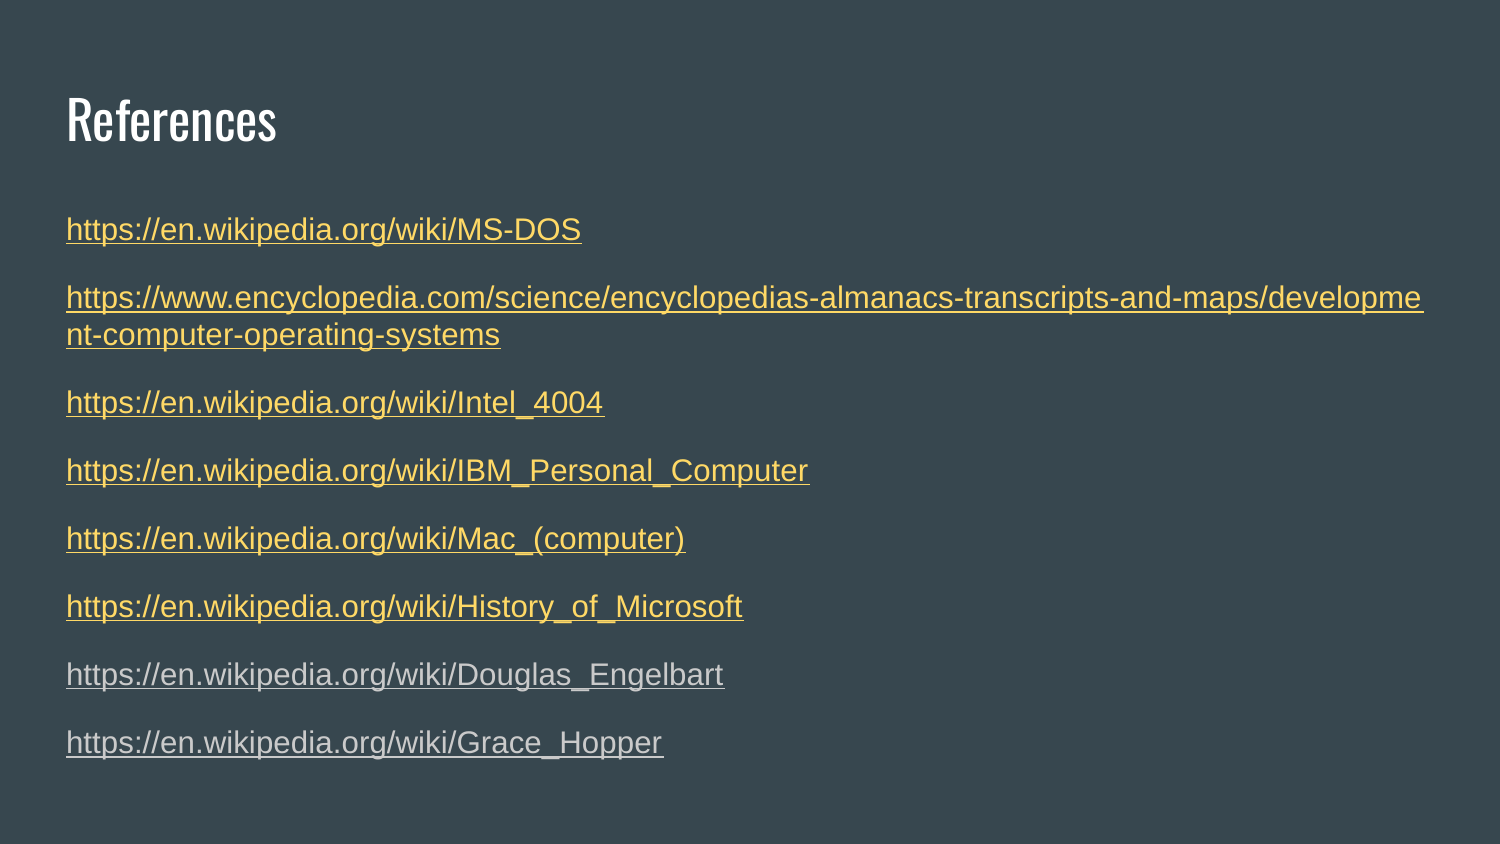

# References
https://en.wikipedia.org/wiki/MS-DOS
https://www.encyclopedia.com/science/encyclopedias-almanacs-transcripts-and-maps/development-computer-operating-systems
https://en.wikipedia.org/wiki/Intel_4004
https://en.wikipedia.org/wiki/IBM_Personal_Computer
https://en.wikipedia.org/wiki/Mac_(computer)
https://en.wikipedia.org/wiki/History_of_Microsoft
https://en.wikipedia.org/wiki/Douglas_Engelbart
https://en.wikipedia.org/wiki/Grace_Hopper